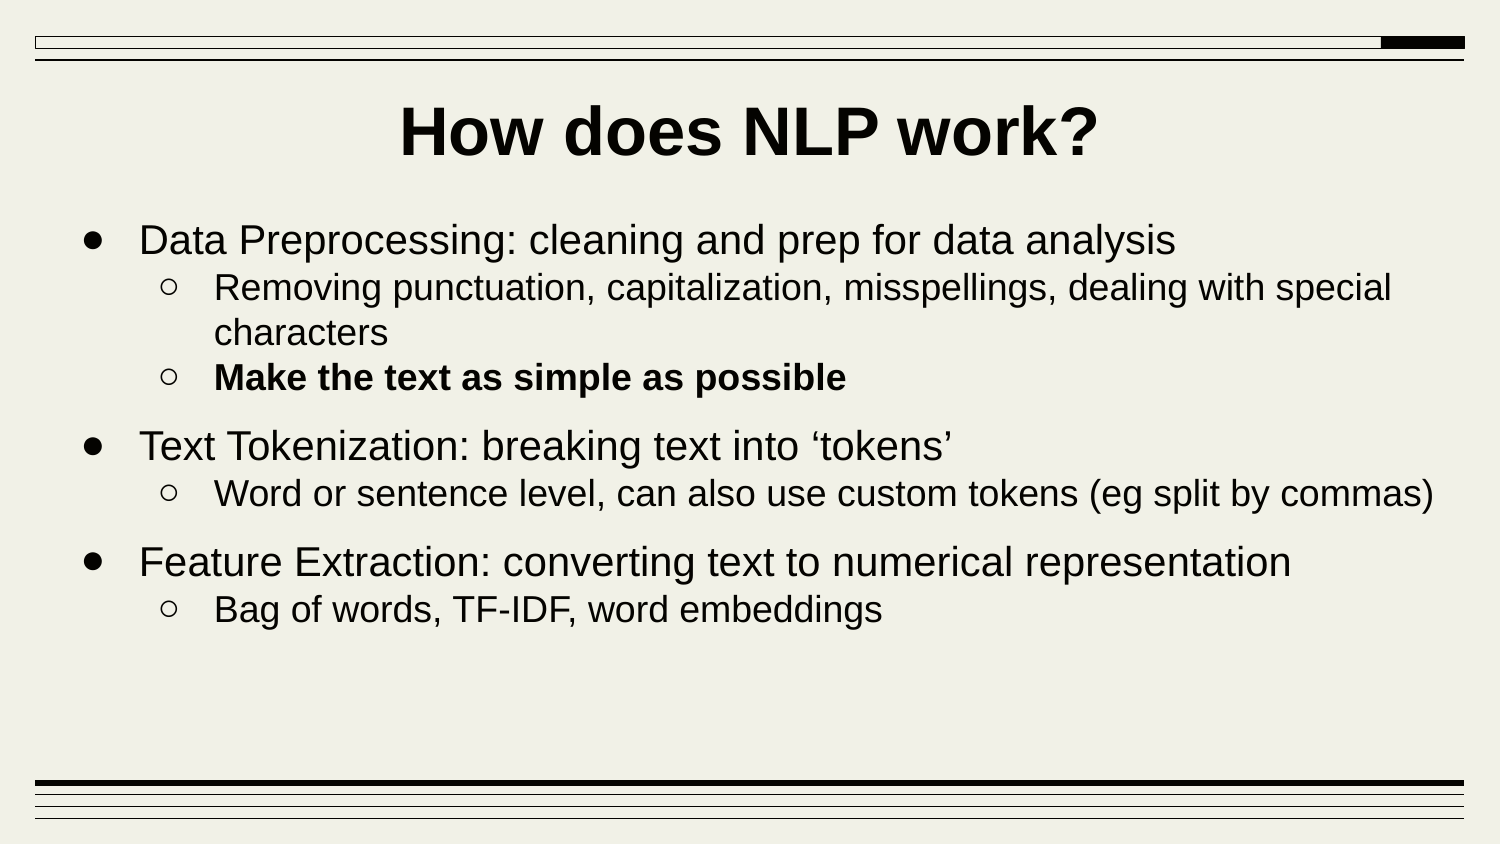

# How does NLP work?
Data Preprocessing: cleaning and prep for data analysis
Removing punctuation, capitalization, misspellings, dealing with special characters
Make the text as simple as possible
Text Tokenization: breaking text into ‘tokens’
Word or sentence level, can also use custom tokens (eg split by commas)
Feature Extraction: converting text to numerical representation
Bag of words, TF-IDF, word embeddings